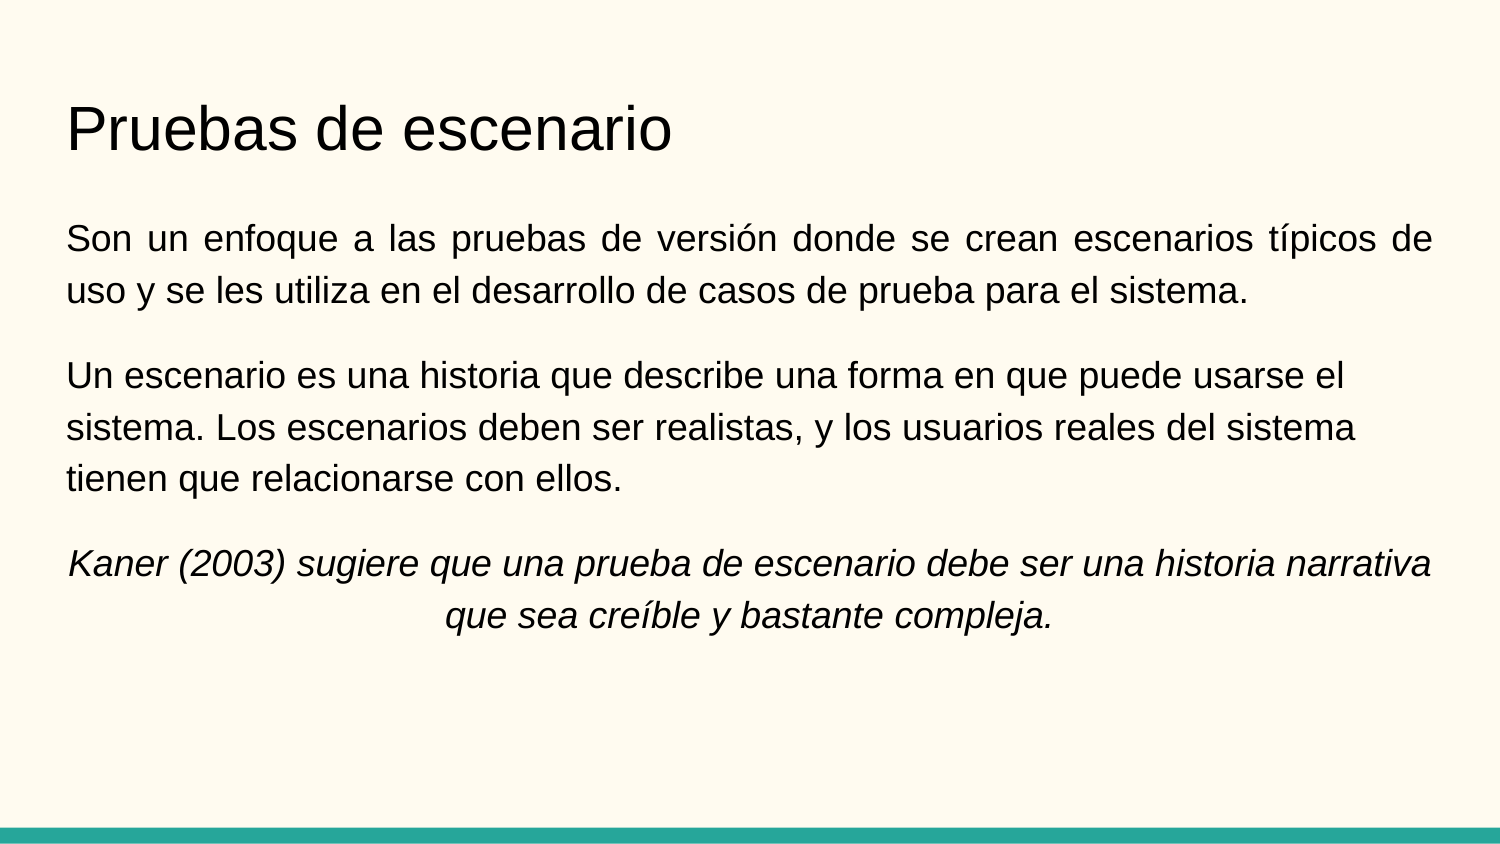

# Pruebas de escenario
Son un enfoque a las pruebas de versión donde se crean escenarios típicos de uso y se les utiliza en el desarrollo de casos de prueba para el sistema.
Un escenario es una historia que describe una forma en que puede usarse el sistema. Los escenarios deben ser realistas, y los usuarios reales del sistema tienen que relacionarse con ellos.
Kaner (2003) sugiere que una prueba de escenario debe ser una historia narrativa que sea creíble y bastante compleja.